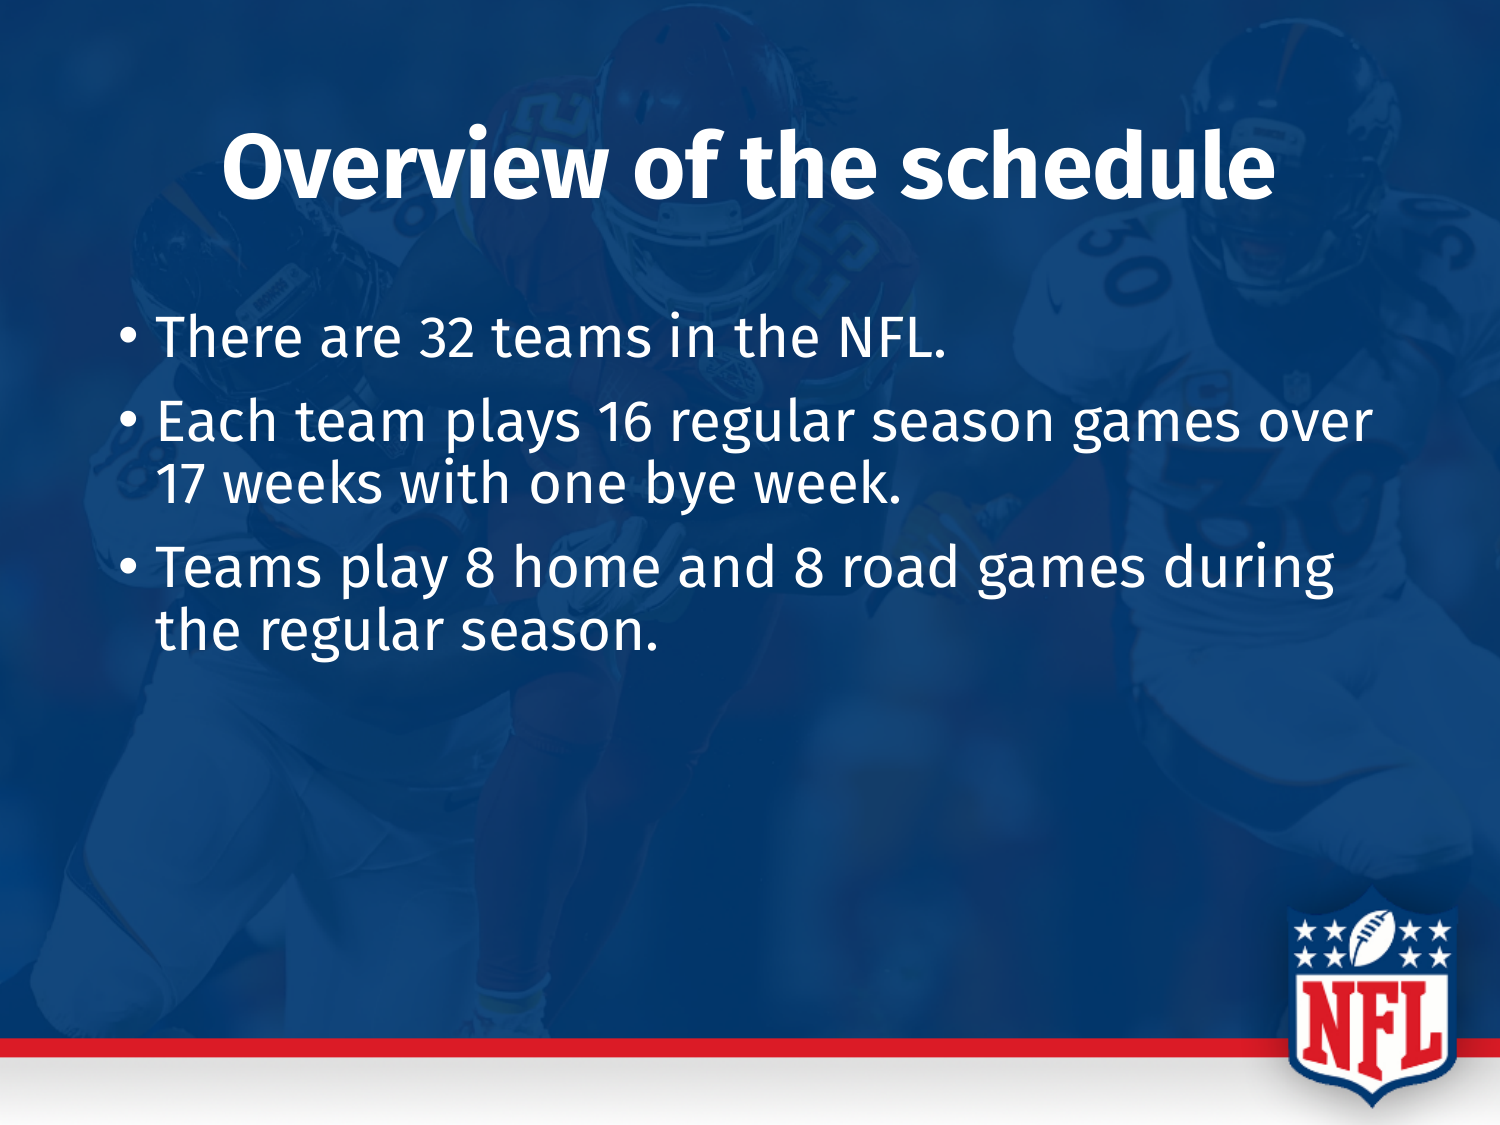

# Overview of the schedule
There are 32 teams in the NFL.
Each team plays 16 regular season games over 17 weeks with one bye week.
Teams play 8 home and 8 road games during the regular season.